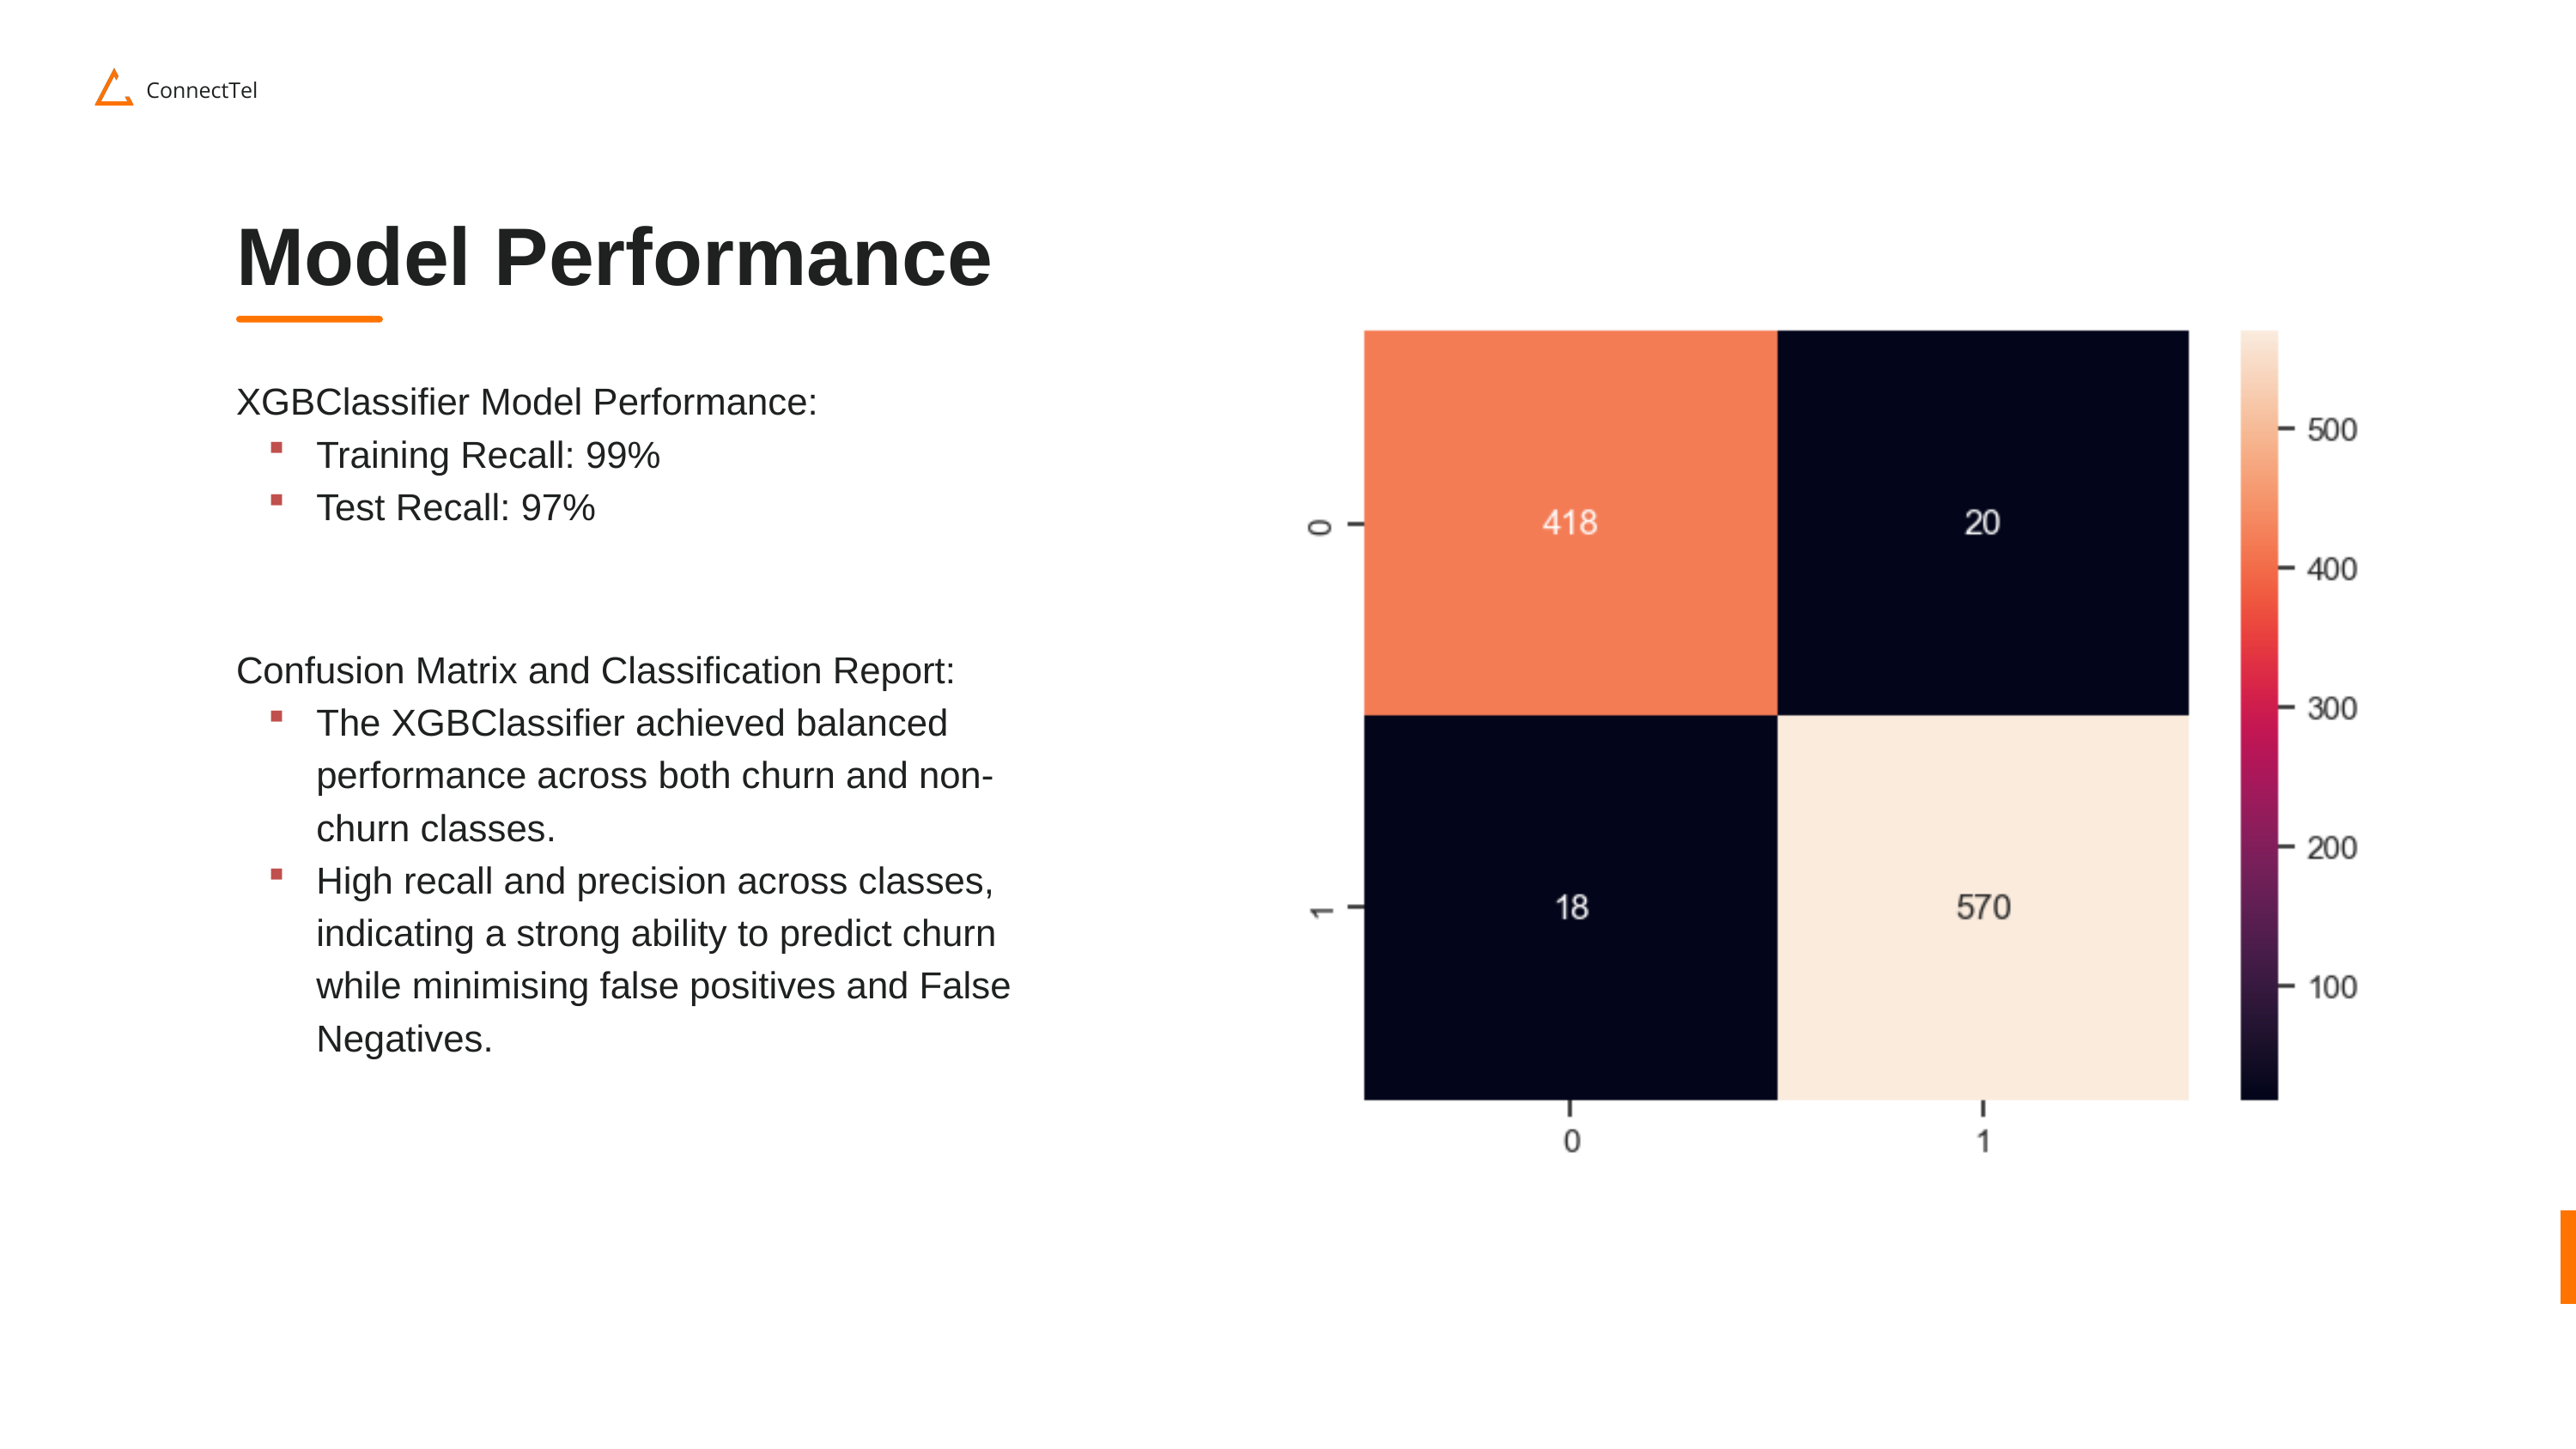

ConnectTel
Model Performance

XGBClassifier Model Performance:
Training Recall: 99%
Test Recall: 97%

Confusion Matrix and Classification Report:
The XGBClassifier achieved balanced performance across both churn and non-churn classes.
High recall and precision across classes, indicating a strong ability to predict churn while minimising false positives and False Negatives.